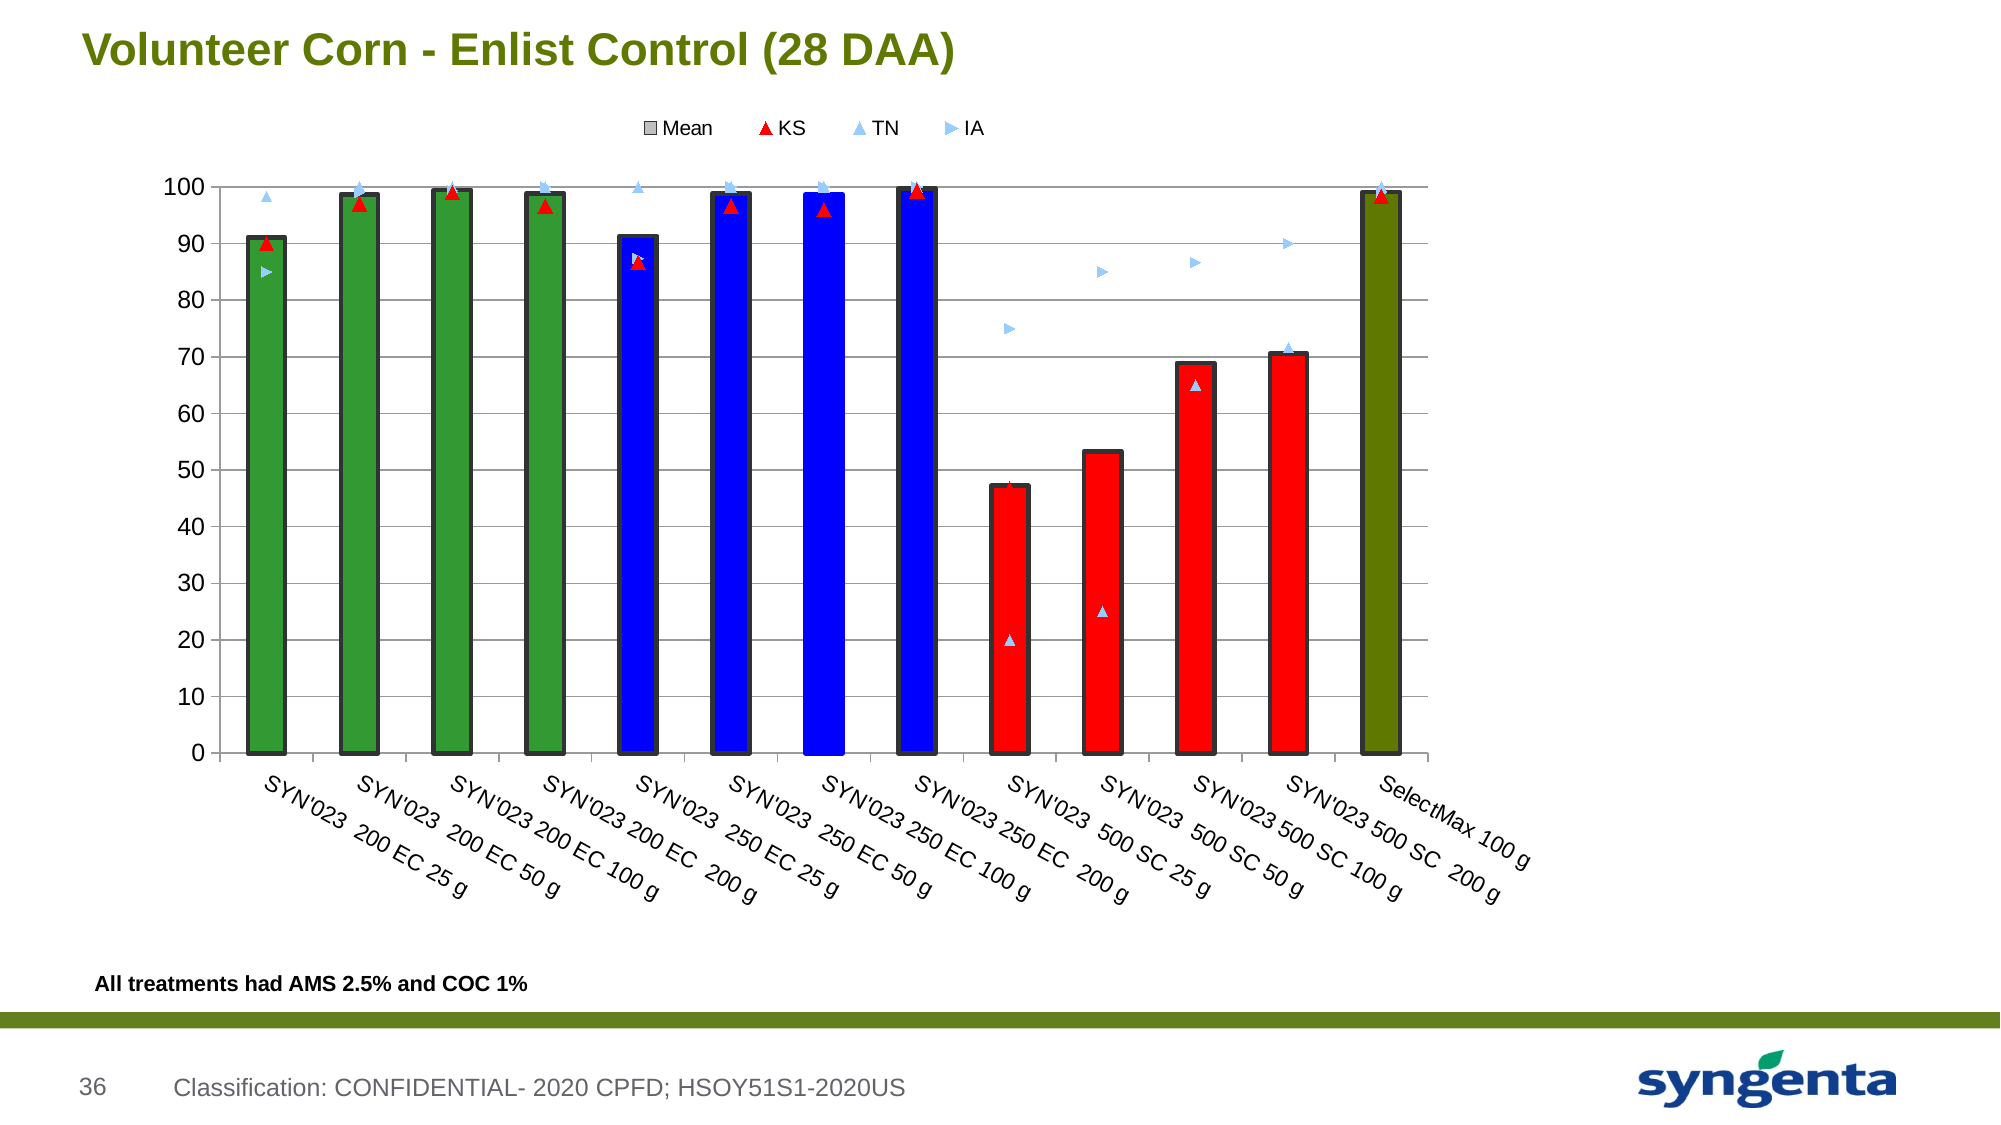

# Volunteer Corn - Enlist Control (28 DAA)

### Chart

| Category | Mean | KS | TN | IA |
|---|---|---|---|---|
| SYN'023  200 EC 25 g | 91.11111111111099 | 90.0 | 98.33333333333299 | 85.0 |
| SYN'023  200 EC 50 g | 98.66666666666667 | 97.0 | 100.0 | 99.0 |
| SYN'023 200 EC 100 g | 99.44444444444433 | 99.0 | 100.0 | 99.33333333333299 |
| SYN'023 200 EC  200 g | 98.88888888888867 | 96.666666666666 | 100.0 | 100.0 |
| SYN'023  250 EC 25 g | 91.33333333333299 | 86.666666666666 | 100.0 | 87.33333333333299 |
| SYN'023  250 EC 50 g | 98.88888888888867 | 96.666666666666 | 100.0 | 100.0 |
| SYN'023 250 EC 100 g | 98.66666666666667 | 96.0 | 100.0 | 100.0 |
| SYN'023 250 EC  200 g | 99.77777777777766 | 99.33333333333299 | 100.0 | 100.0 |
| SYN'023  500 SC 25 g | 47.222222222222 | 46.666666666666 | 20.0 | 75.0 |
| SYN'023  500 SC 50 g | 53.333333333333336 | 50.0 | 25.0 | 85.0 |
| SYN'023 500 SC 100 g | 68.88888888888867 | 55.0 | 65.0 | 86.666666666666 |
| SYN'023 500 SC  200 g | 70.55555555555533 | 50.0 | 71.666666666666 | 90.0 |
| SelectMax 100 g | 99.11111111111099 | 98.33333333333299 | 100.0 | 99.0 |
All treatments had AMS 2.5% and COC 1%
Classification: CONFIDENTIAL- 2020 CPFD; HSOY51S1-2020US